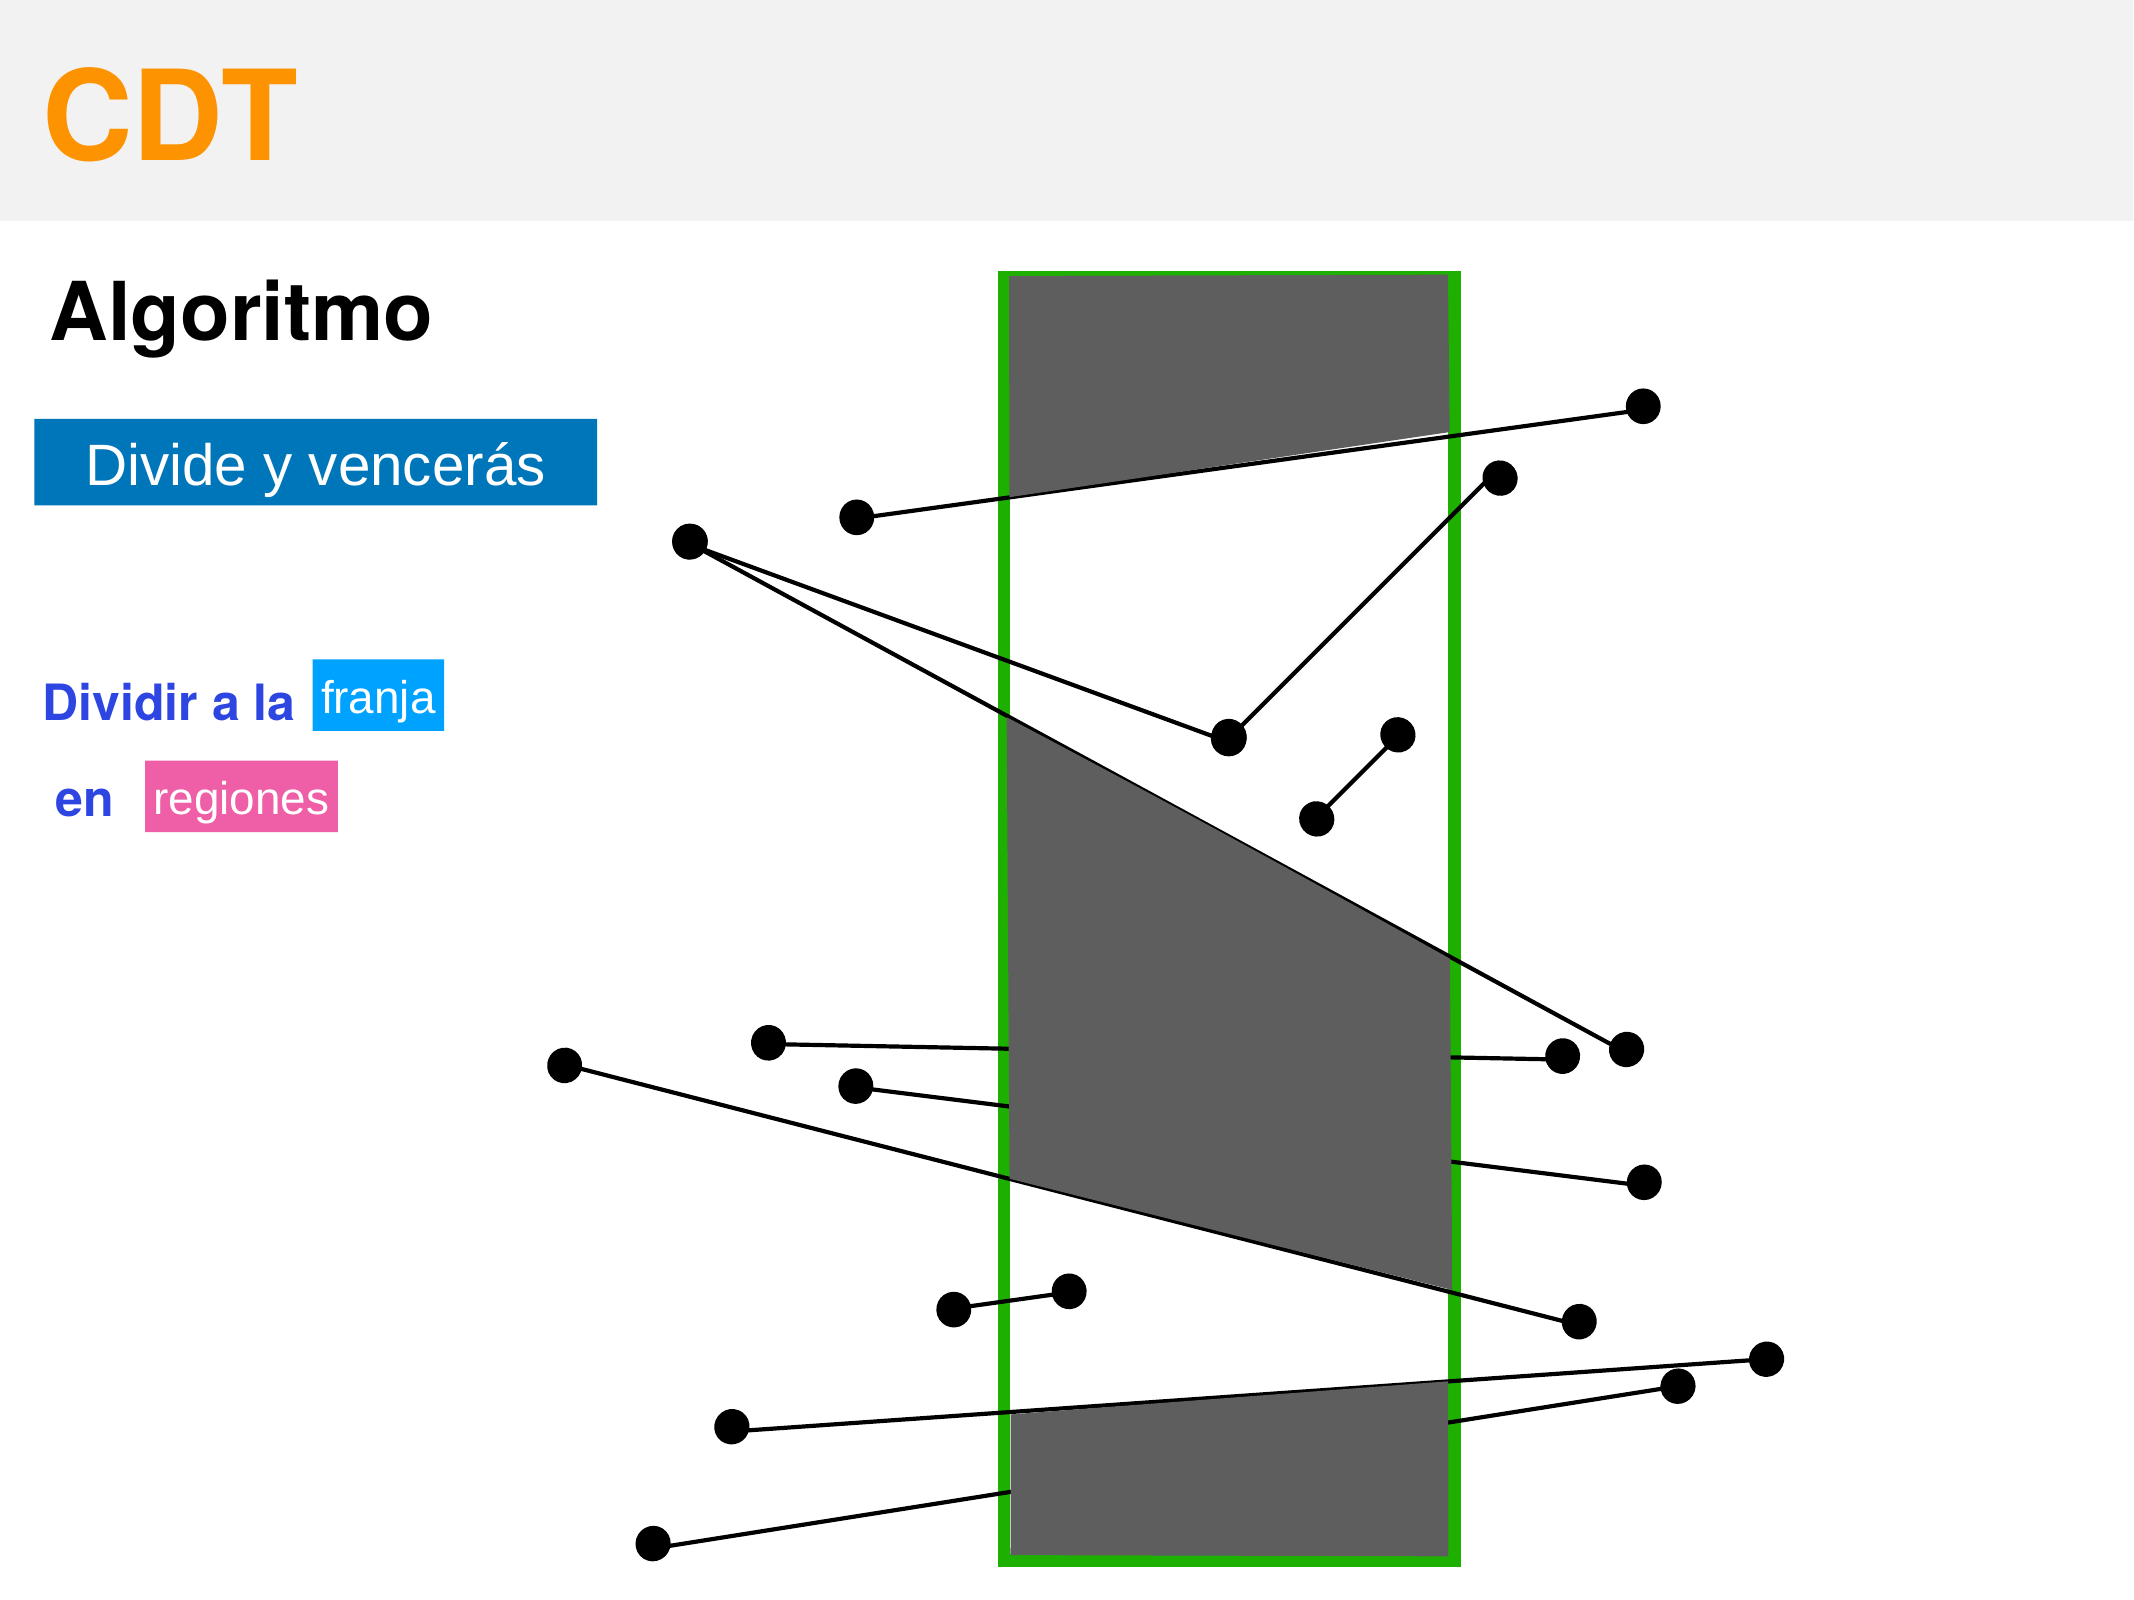

# CDT
Algoritmo

Divide y vencerás
franja
Dividir a la
en
regiones